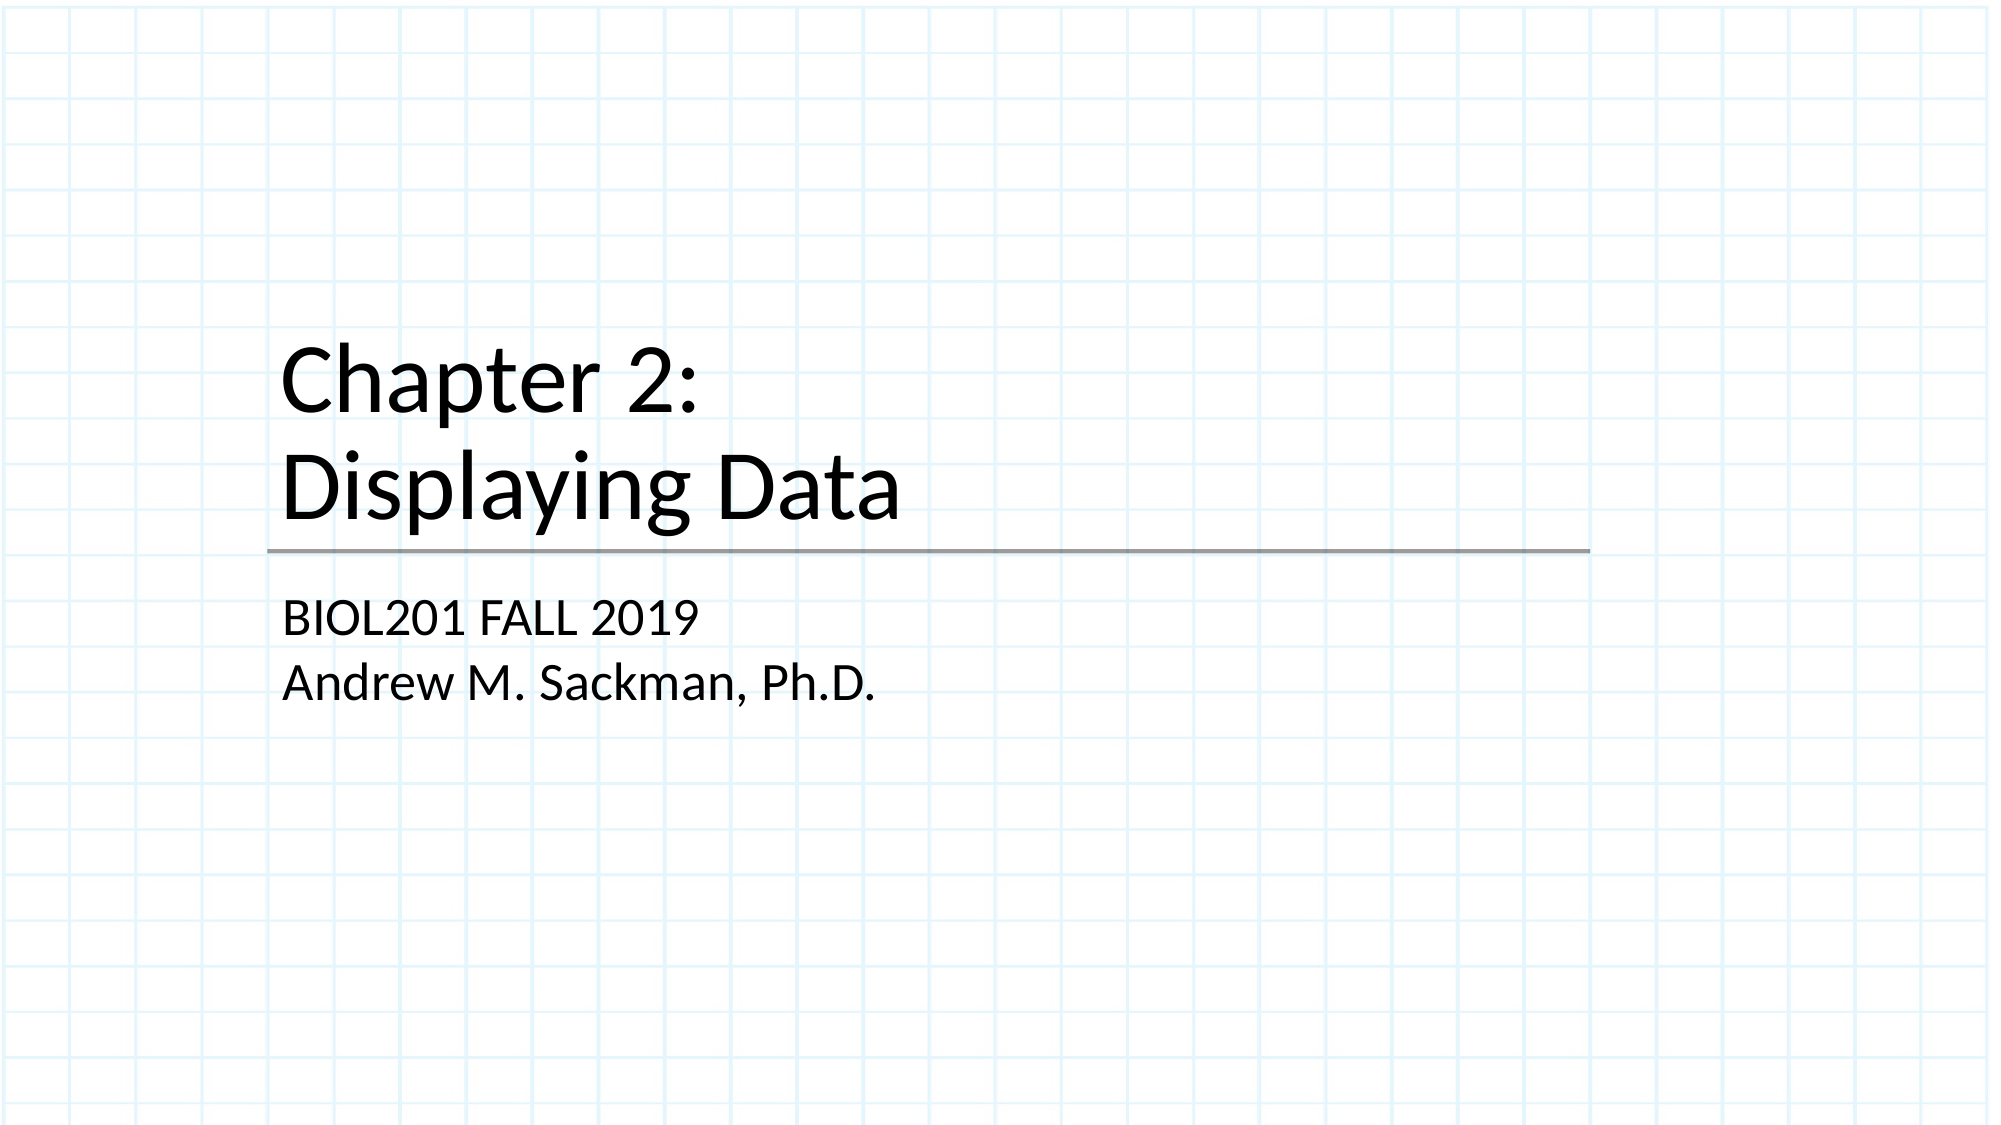

# Chapter 2: Displaying Data
BIOL201 FALL 2019
Andrew M. Sackman, Ph.D.